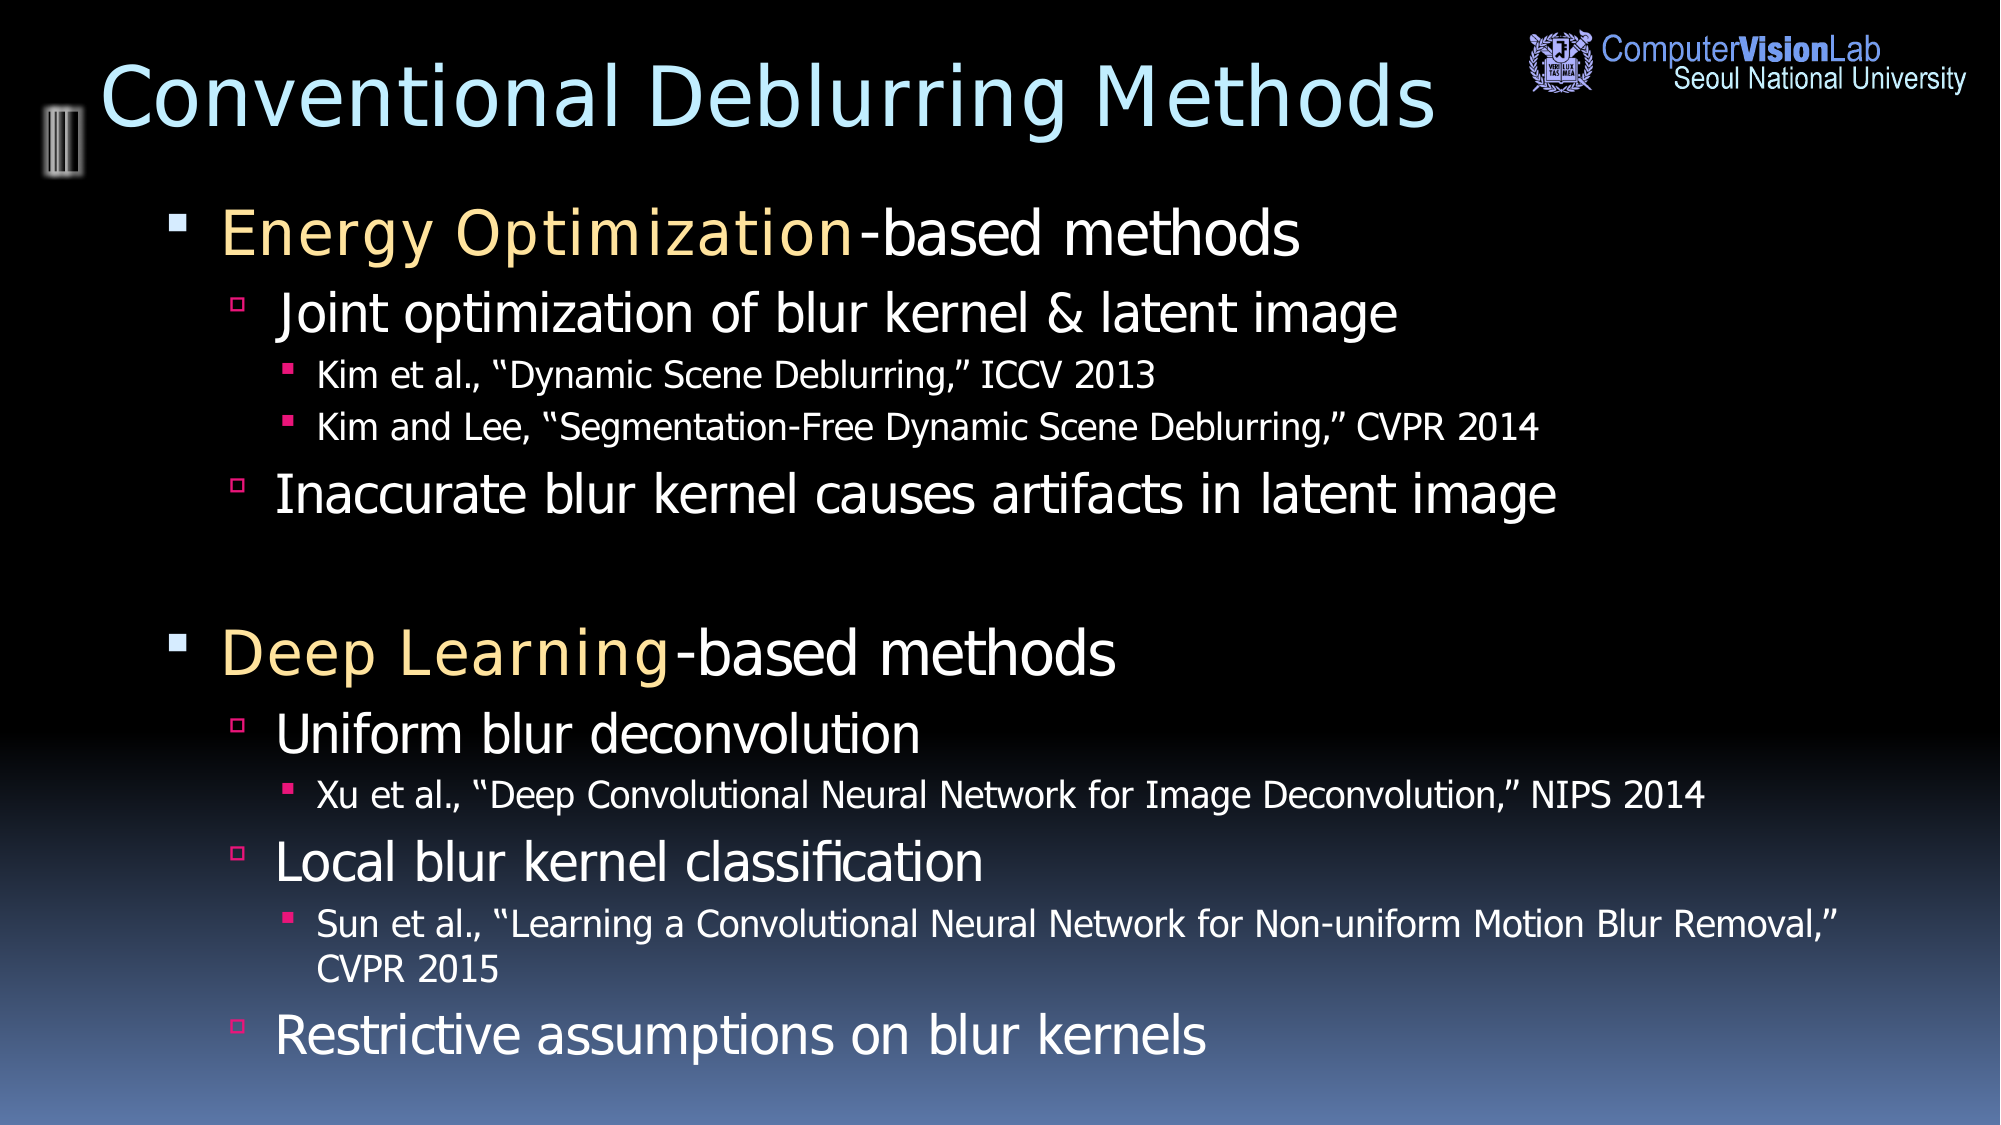

# Conventional Deblurring Methods
Energy Optimization-based methods
Joint optimization of blur kernel & latent image
Kim et al., “Dynamic Scene Deblurring,” ICCV 2013
Kim and Lee, “Segmentation-Free Dynamic Scene Deblurring,” CVPR 2014
Inaccurate blur kernel causes artifacts in latent image

Deep Learning-based methods
Uniform blur deconvolution
Xu et al., “Deep Convolutional Neural Network for Image Deconvolution,” NIPS 2014
Local blur kernel classification
Sun et al., “Learning a Convolutional Neural Network for Non-uniform Motion Blur Removal,” CVPR 2015
Restrictive assumptions on blur kernels